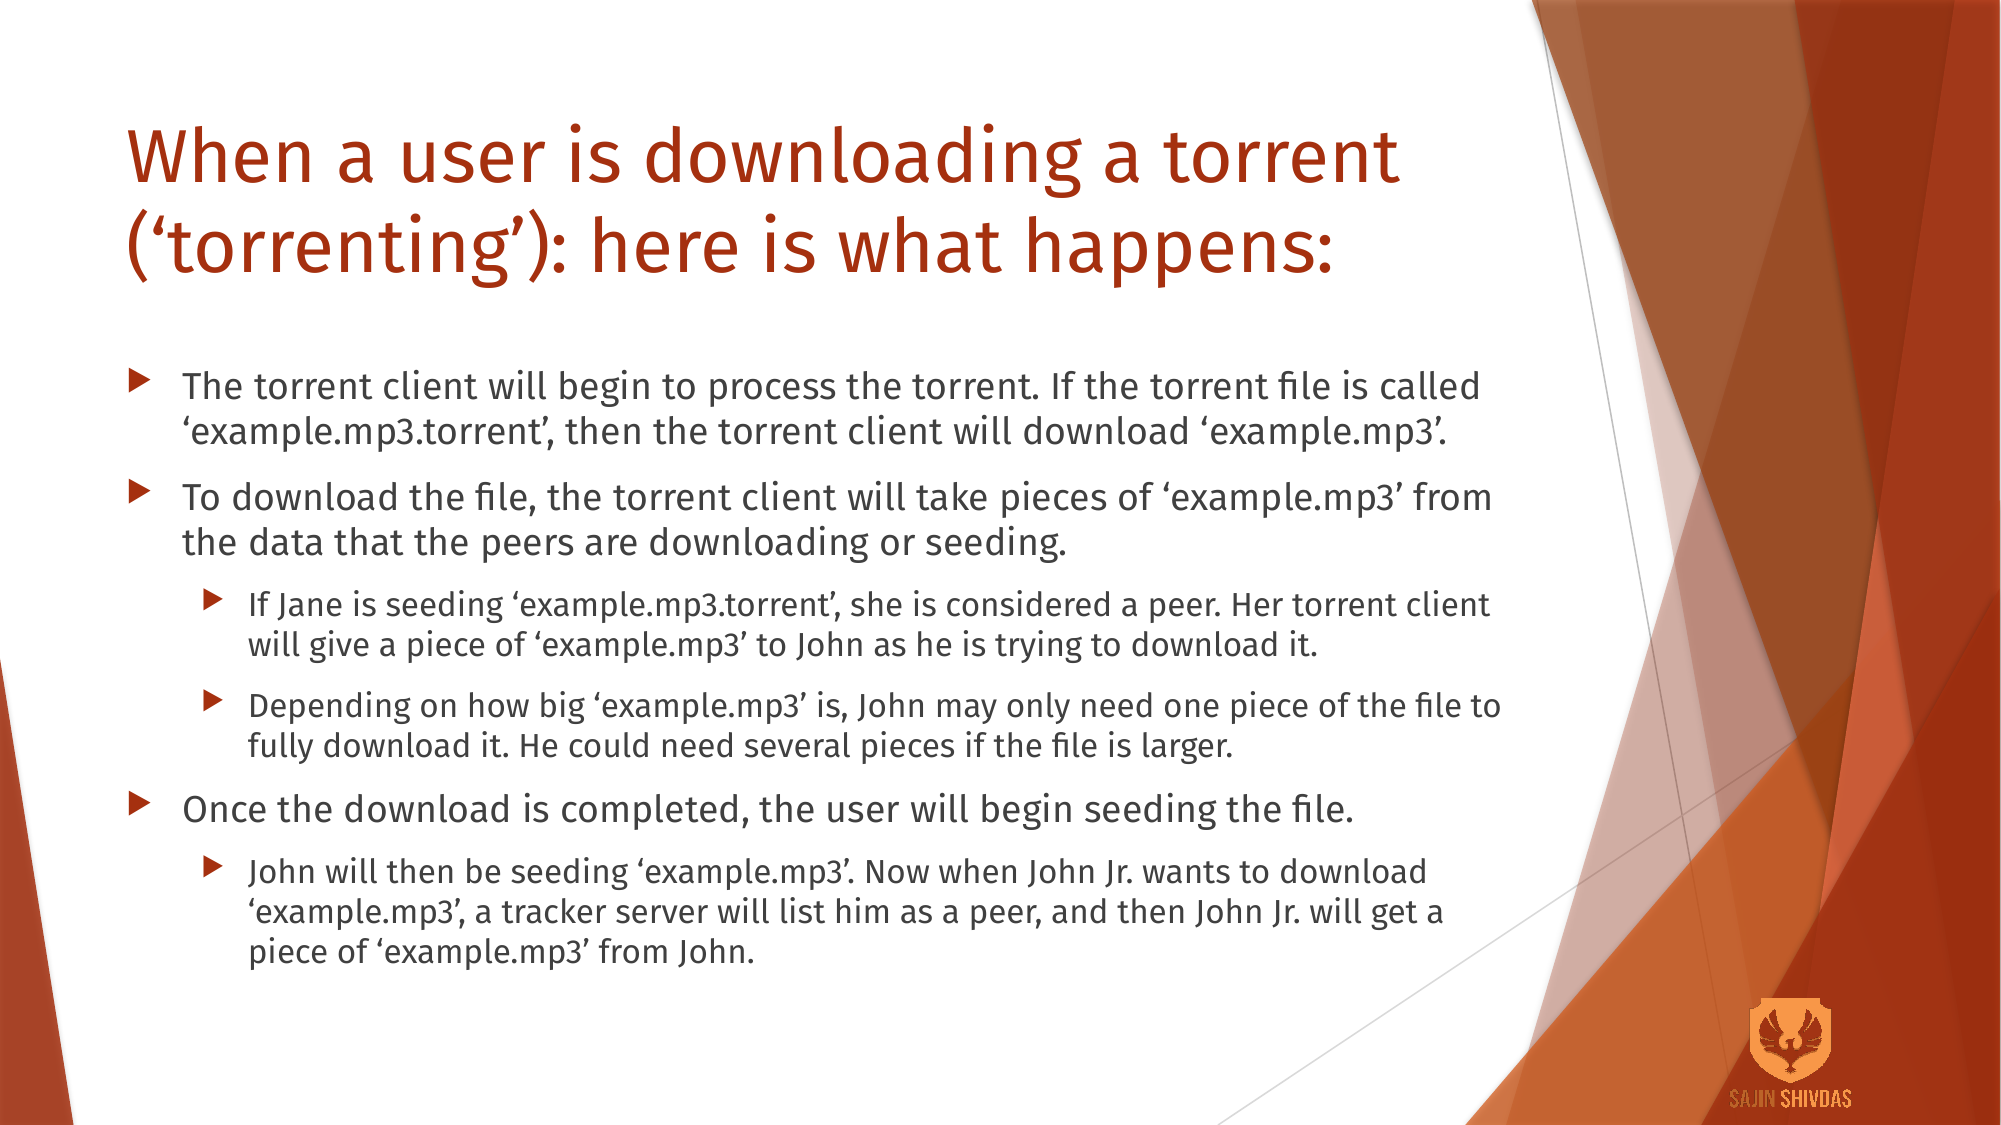

# When a user is downloading a torrent (‘torrenting’): here is what happens:
The torrent client will begin to process the torrent. If the torrent file is called ‘example.mp3.torrent’, then the torrent client will download ‘example.mp3’.
To download the file, the torrent client will take pieces of ‘example.mp3’ from the data that the peers are downloading or seeding.
If Jane is seeding ‘example.mp3.torrent’, she is considered a peer. Her torrent client will give a piece of ‘example.mp3’ to John as he is trying to download it.
Depending on how big ‘example.mp3’ is, John may only need one piece of the file to fully download it. He could need several pieces if the file is larger.
Once the download is completed, the user will begin seeding the file.
John will then be seeding ‘example.mp3’. Now when John Jr. wants to download ‘example.mp3’, a tracker server will list him as a peer, and then John Jr. will get a piece of ‘example.mp3’ from John.